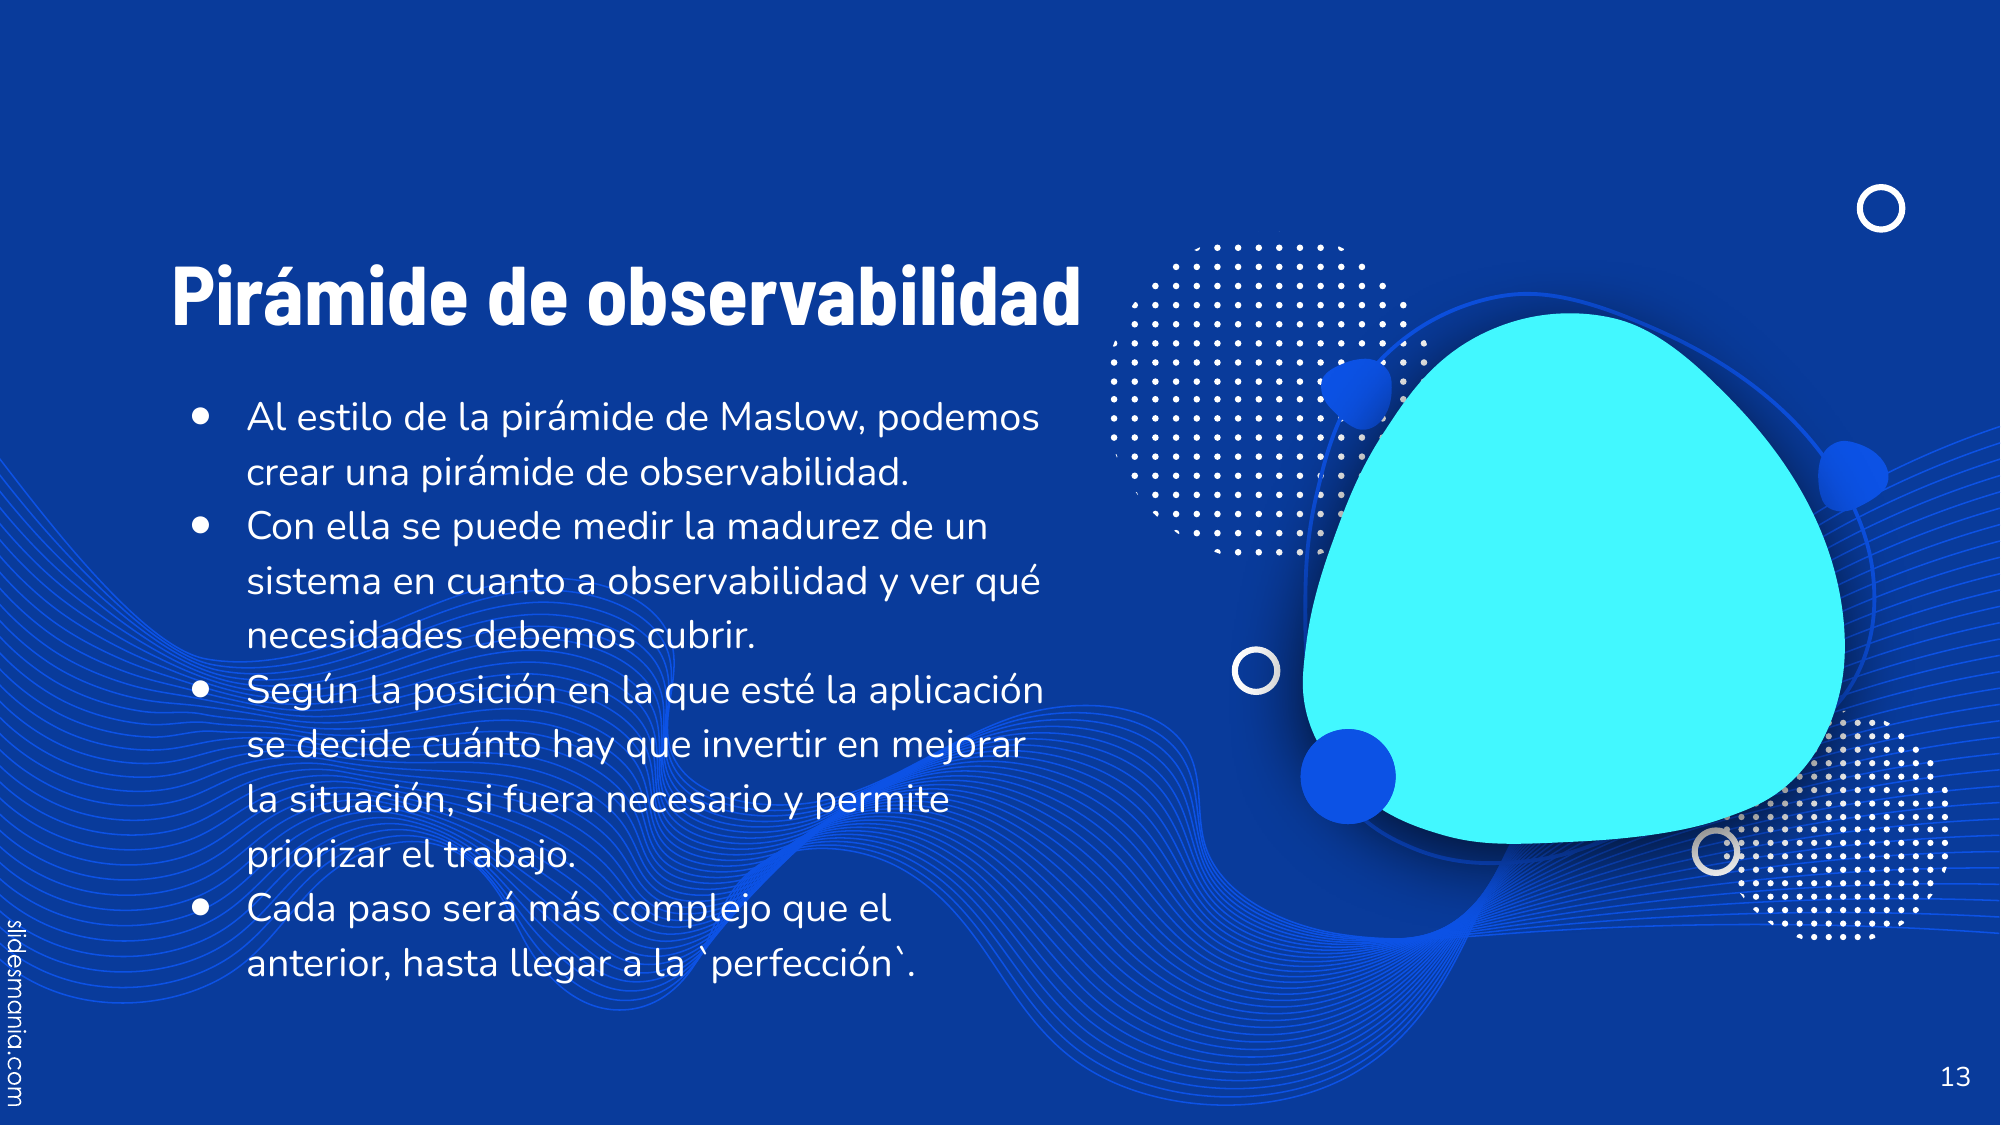

# Pirámide de observabilidad
Al estilo de la pirámide de Maslow, podemos crear una pirámide de observabilidad.
Con ella se puede medir la madurez de un sistema en cuanto a observabilidad y ver qué necesidades debemos cubrir.
Según la posición en la que esté la aplicación se decide cuánto hay que invertir en mejorar la situación, si fuera necesario y permite priorizar el trabajo.
Cada paso será más complejo que el anterior, hasta llegar a la `perfección`.

13